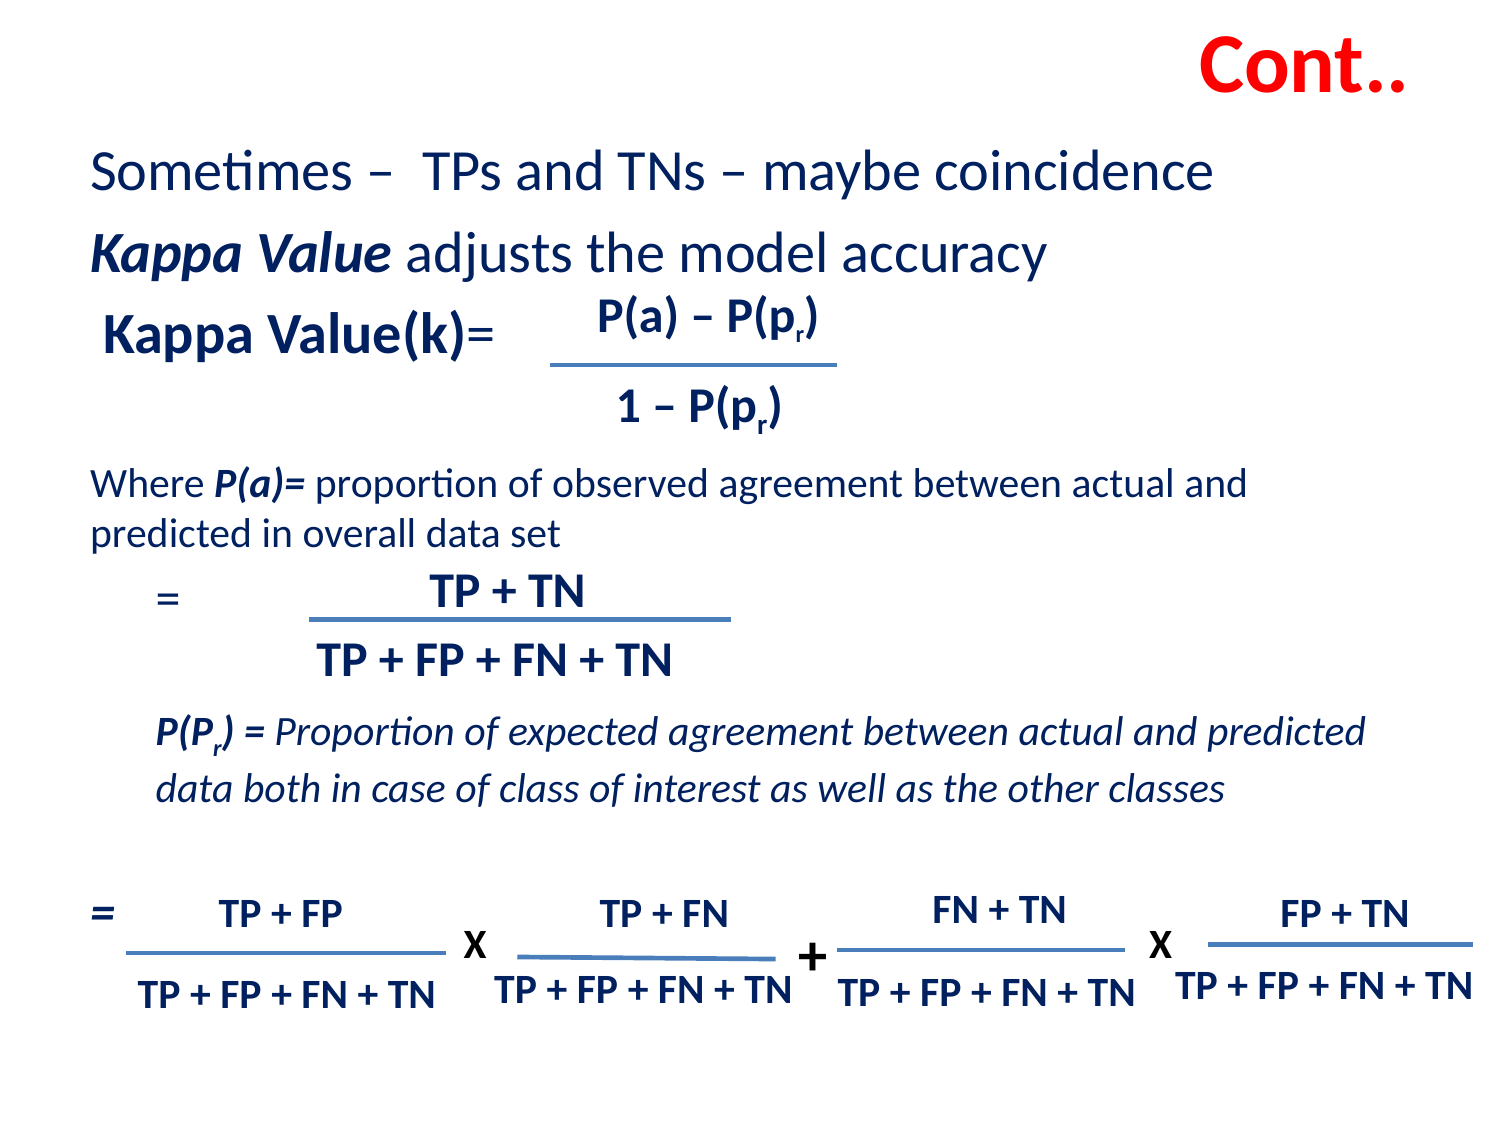

# Cont..
Sometimes –  TPs and TNs – maybe coincidence
Kappa Value adjusts the model accuracy
 Kappa Value(k)=

Where P(a)= proportion of observed agreement between actual and predicted in overall data set
=

P(Pr) = Proportion of expected agreement between actual and predicted data both in case of class of interest as well as the other classes

=
P(a) – P(pr)
1 – P(pr)
TP + TN
TP + FP + FN + TN
FN + TN
TP + FP + FN + TN
TP + FP
TP + FP + FN + TN
TP + FN
TP + FP + FN + TN
FP + TN
TP + FP + FN + TN
+
X
X